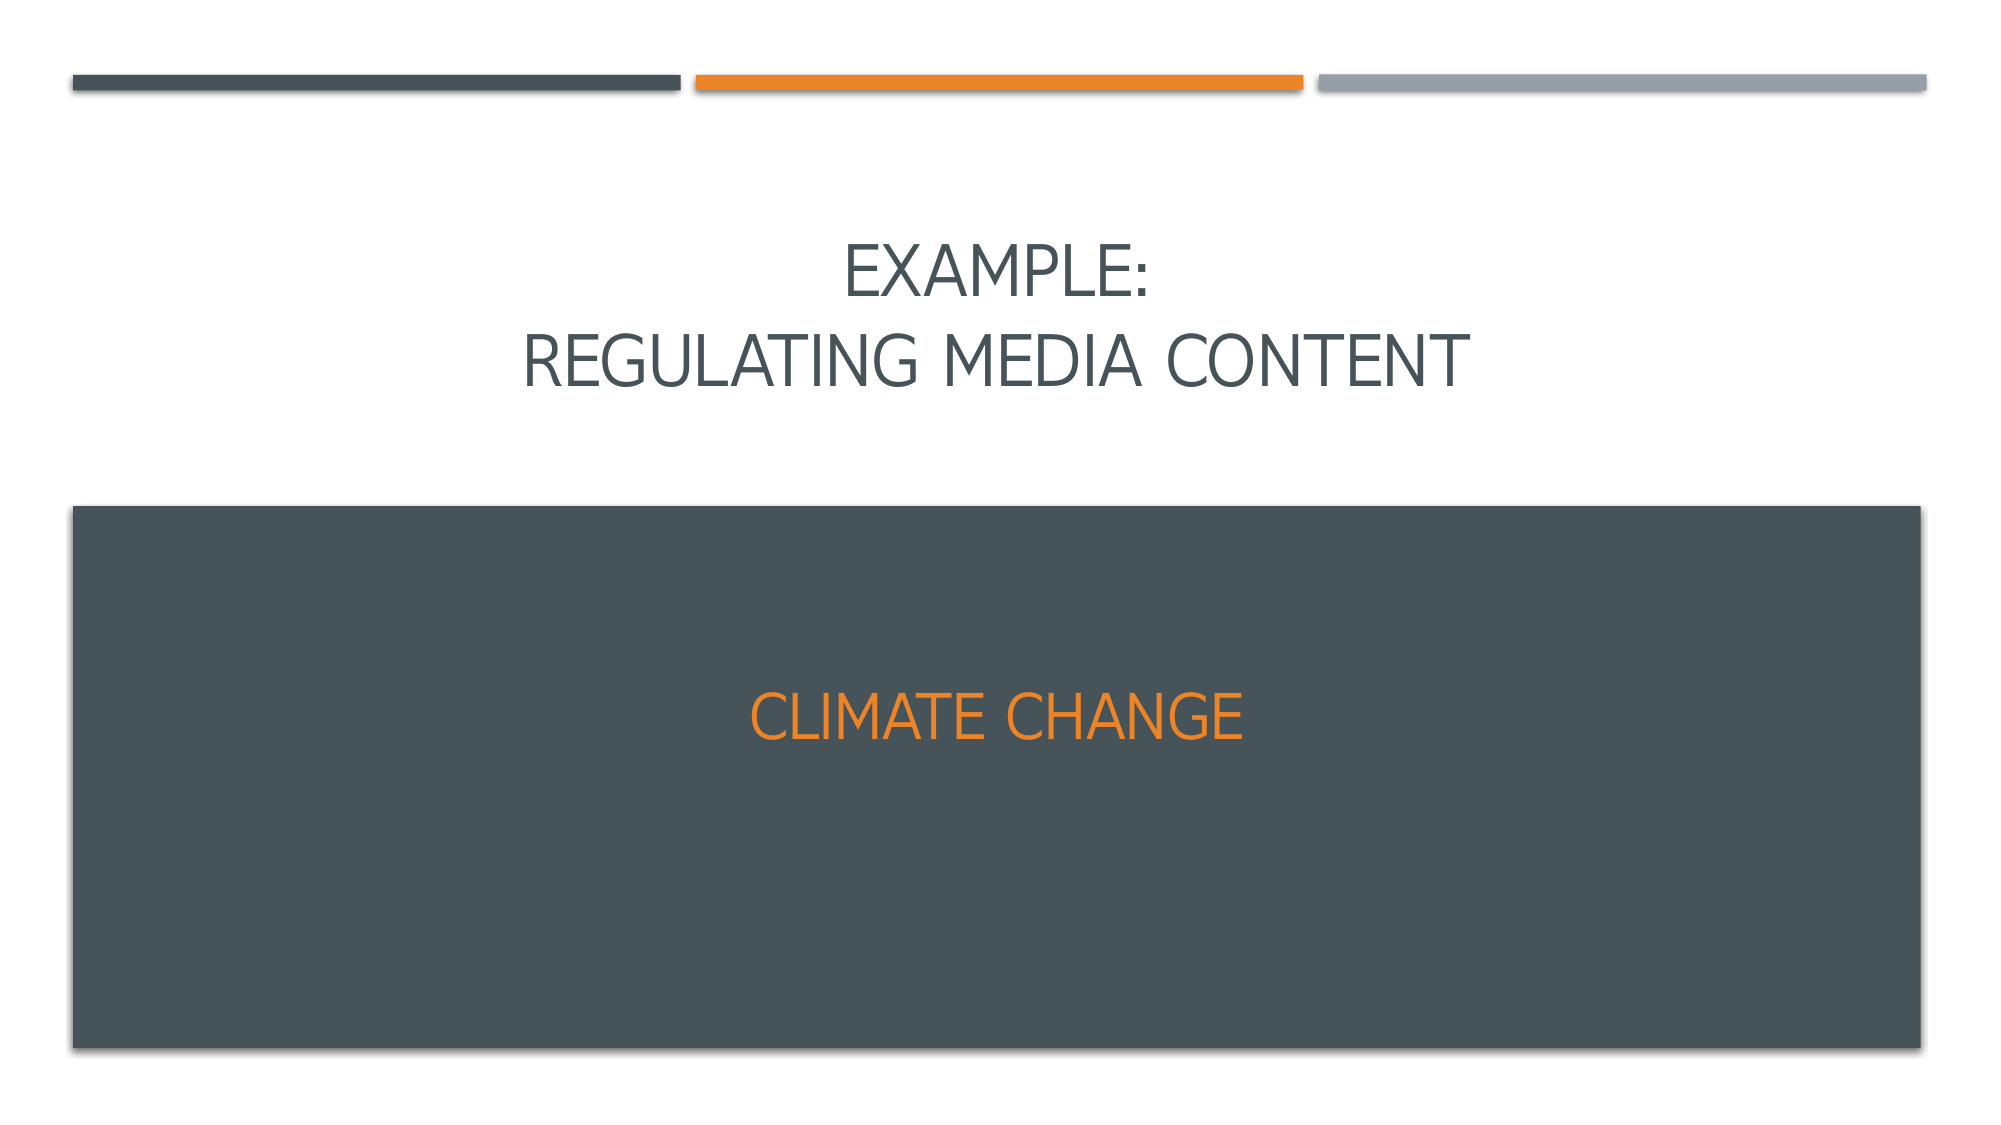

# Example: Regulating media content
Climate Change